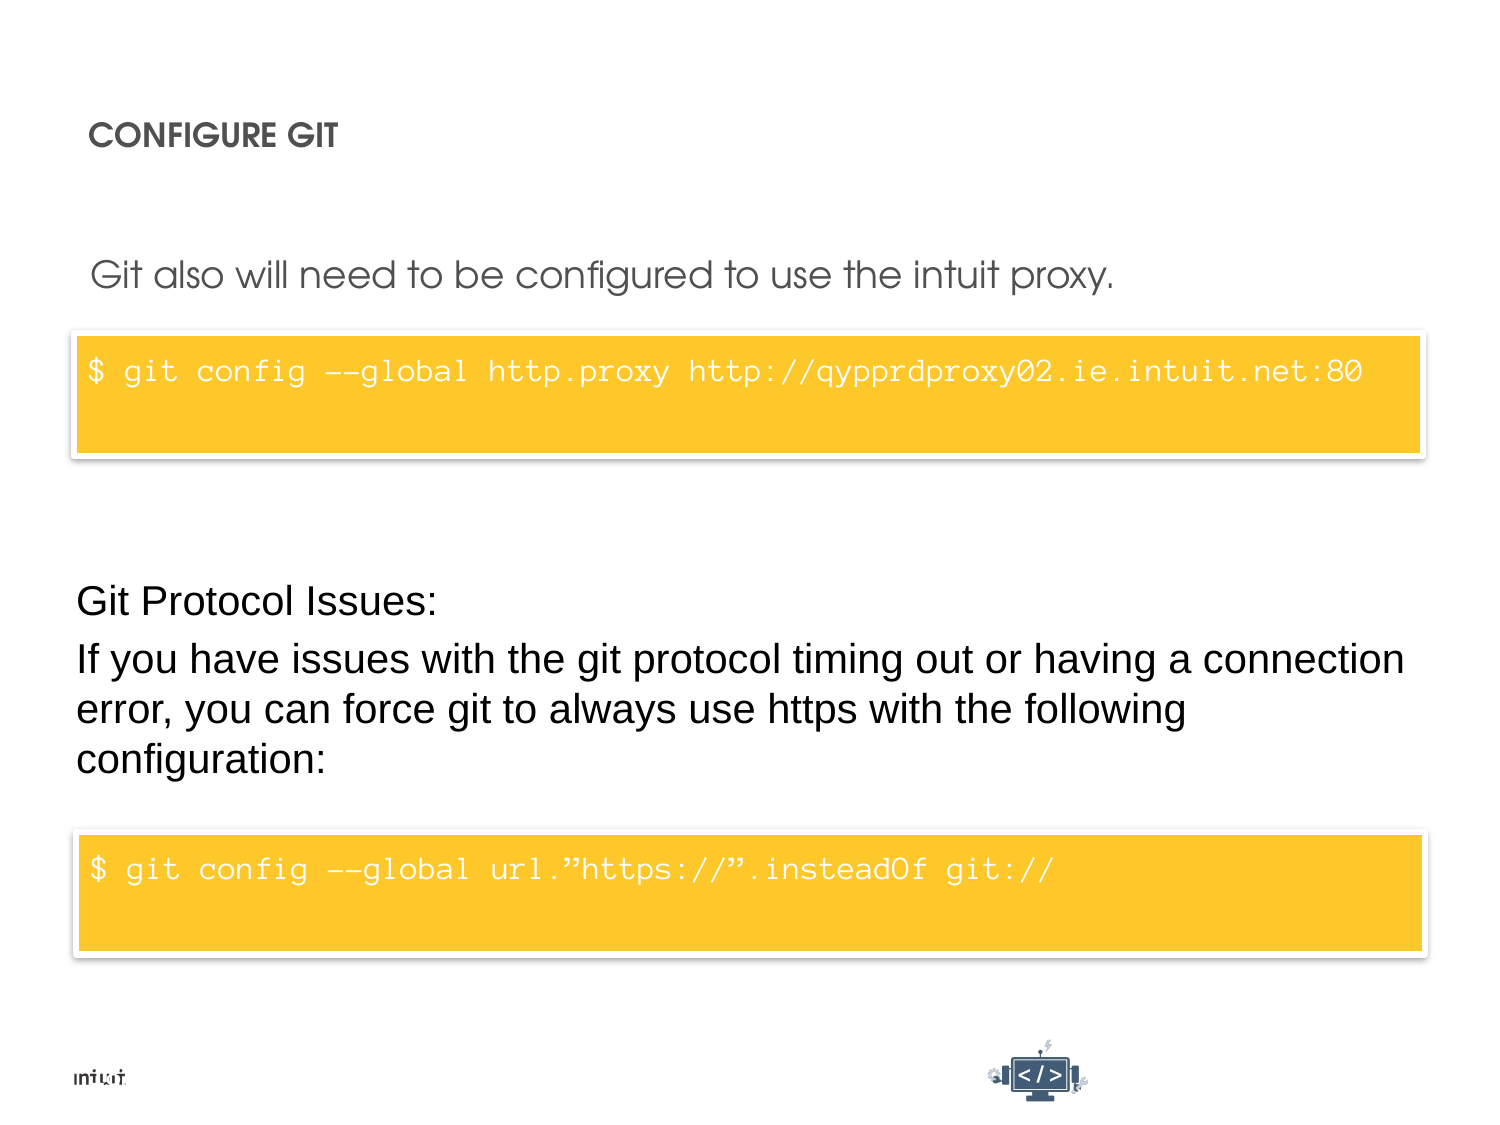

# Configure Git
Git also will need to be configured to use the intuit proxy.

$ git config --global http.proxy http://qypprdproxy02.ie.intuit.net:80
Git Protocol Issues:
If you have issues with the git protocol timing out or having a connection error, you can force git to always use https with the following configuration:

$ git config --global url.”https://”.insteadOf git://
18